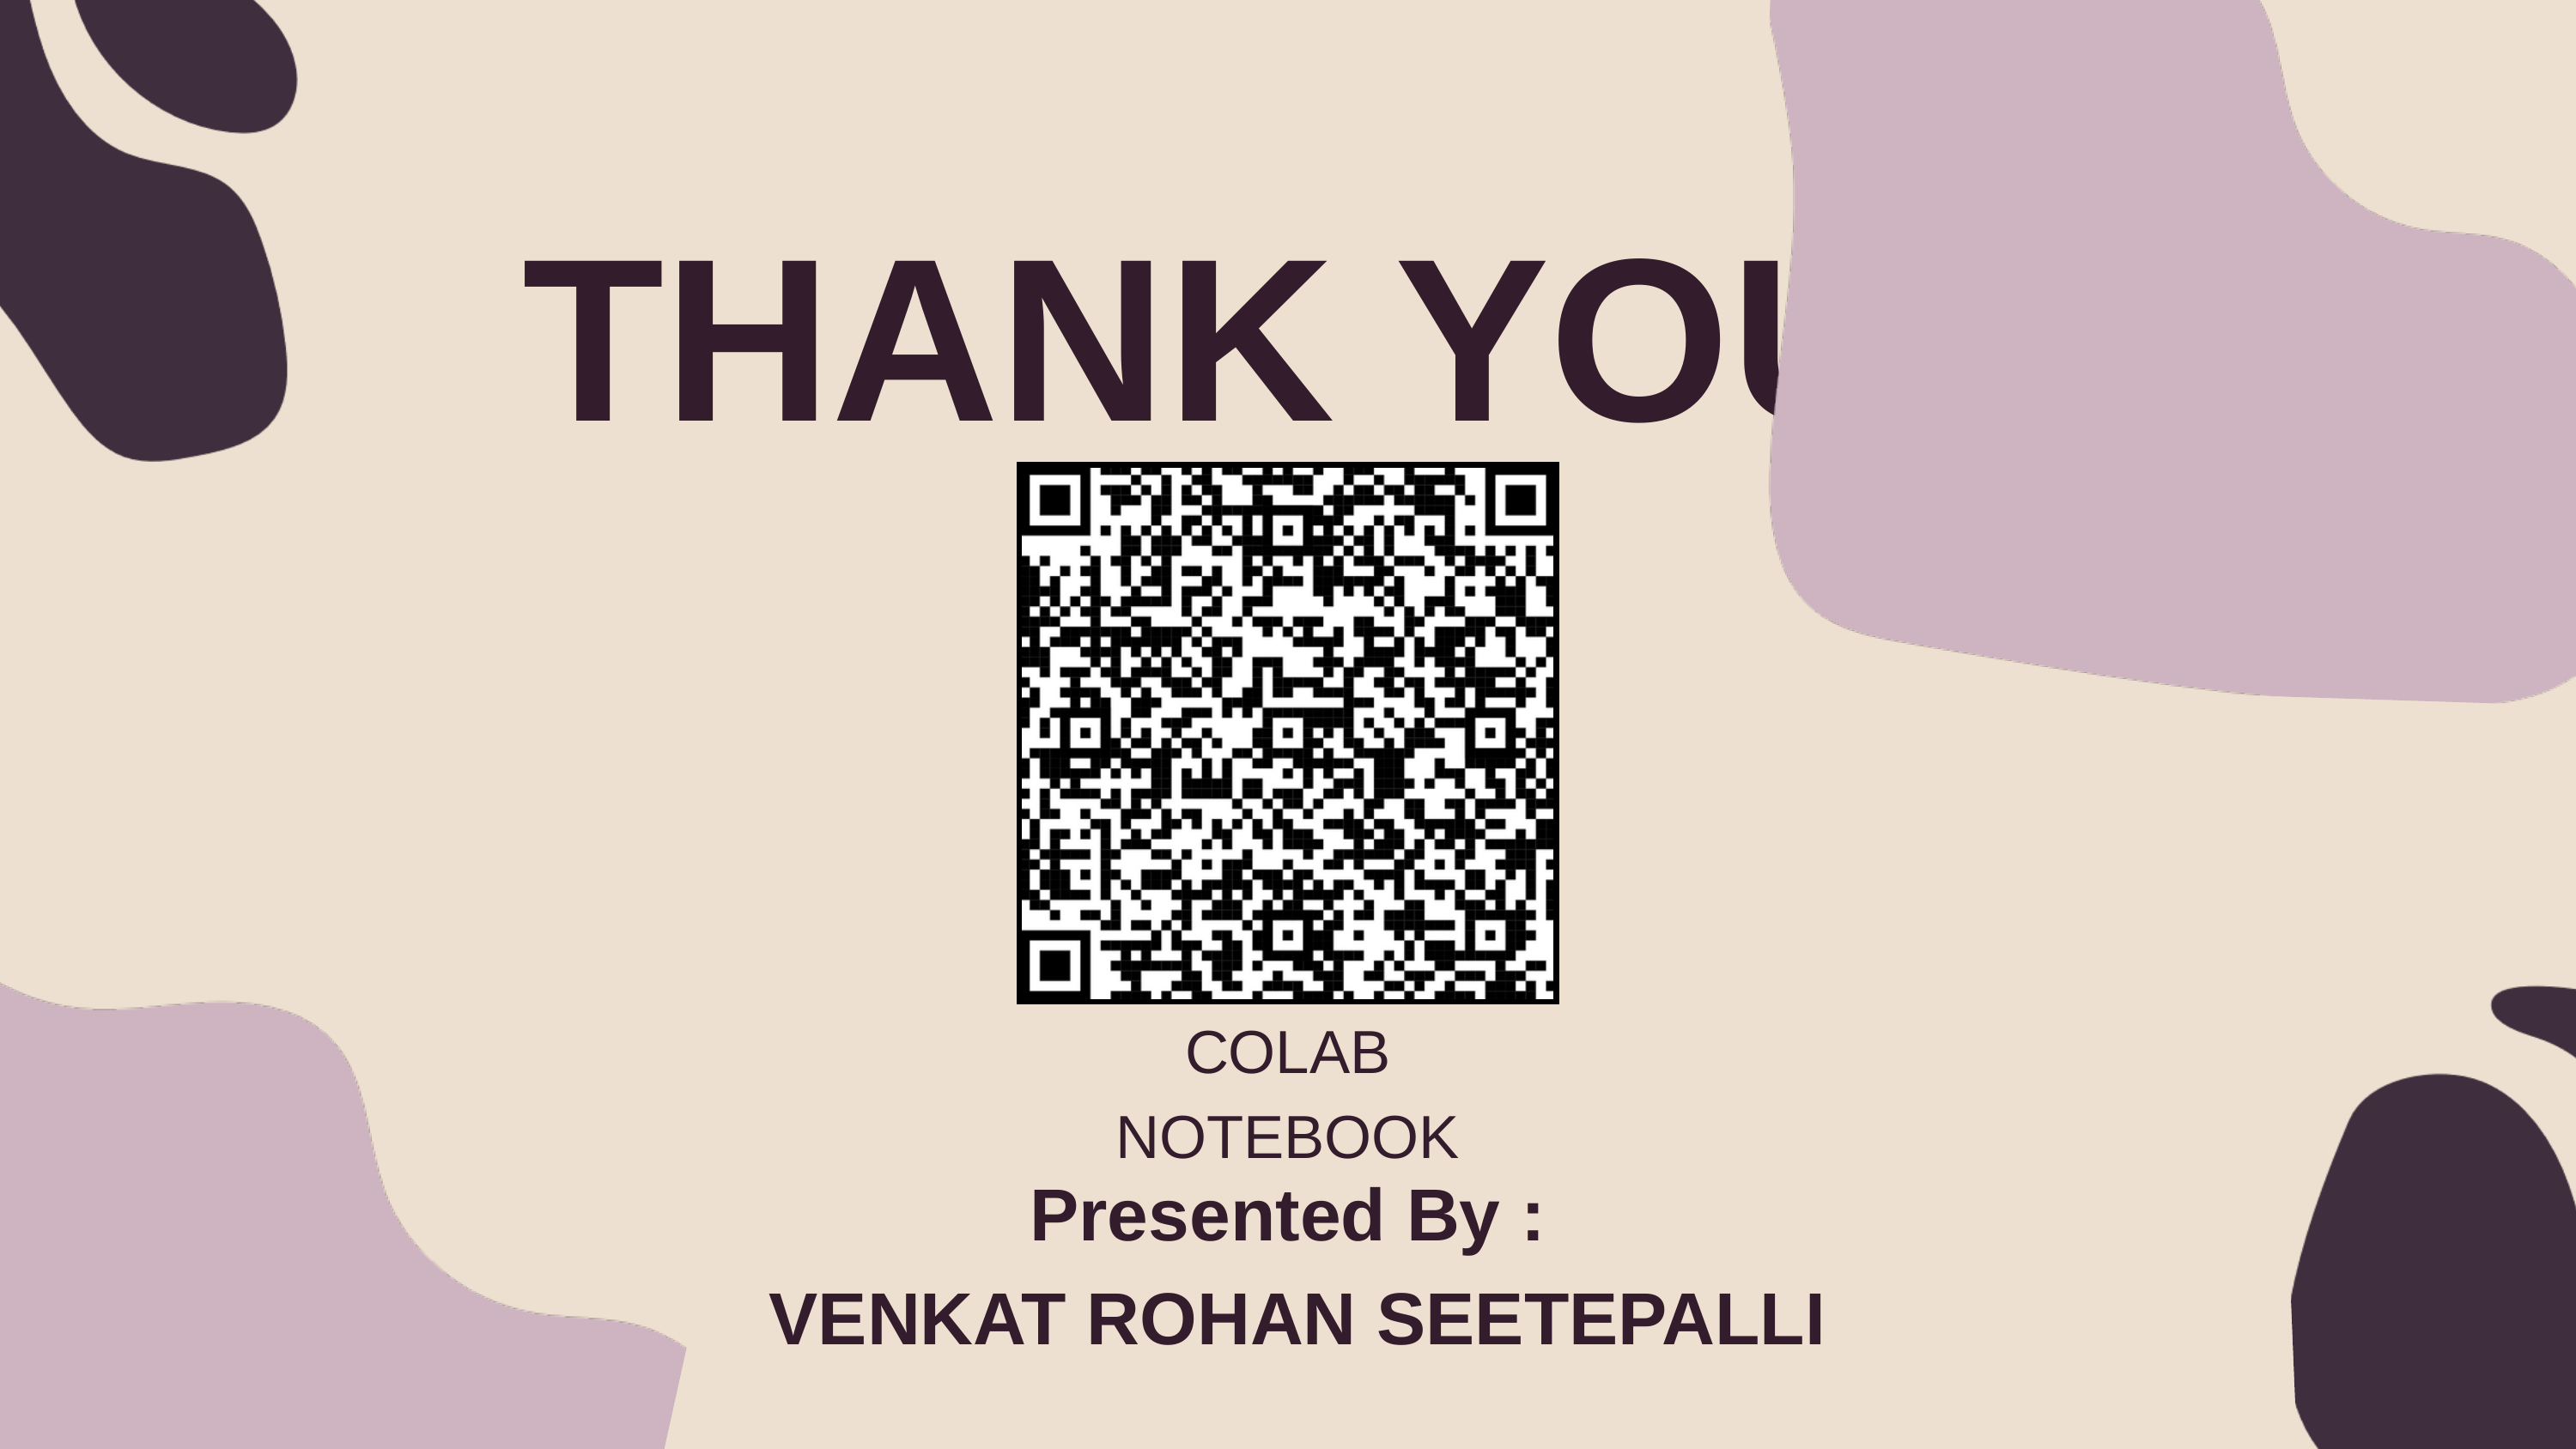

THANK YOU!!

COLAB NOTEBOOK
Presented By :
 VENKAT ROHAN SEETEPALLI